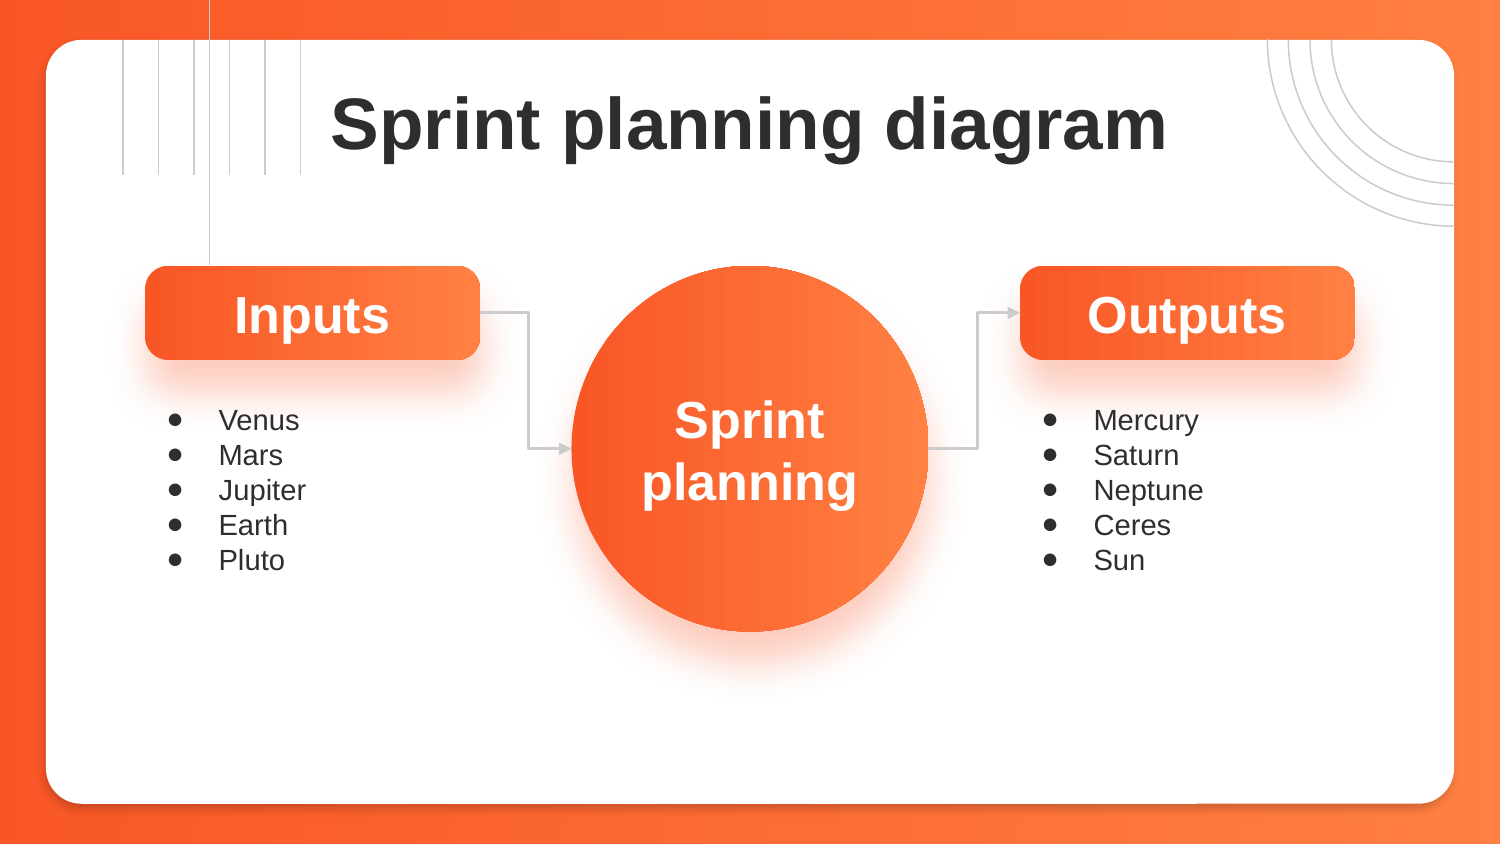

# Sprint planning diagram
Inputs
Outputs
Sprint planning
Venus
Mars
Jupiter
Earth
Pluto
Mercury
Saturn
Neptune
Ceres
Sun